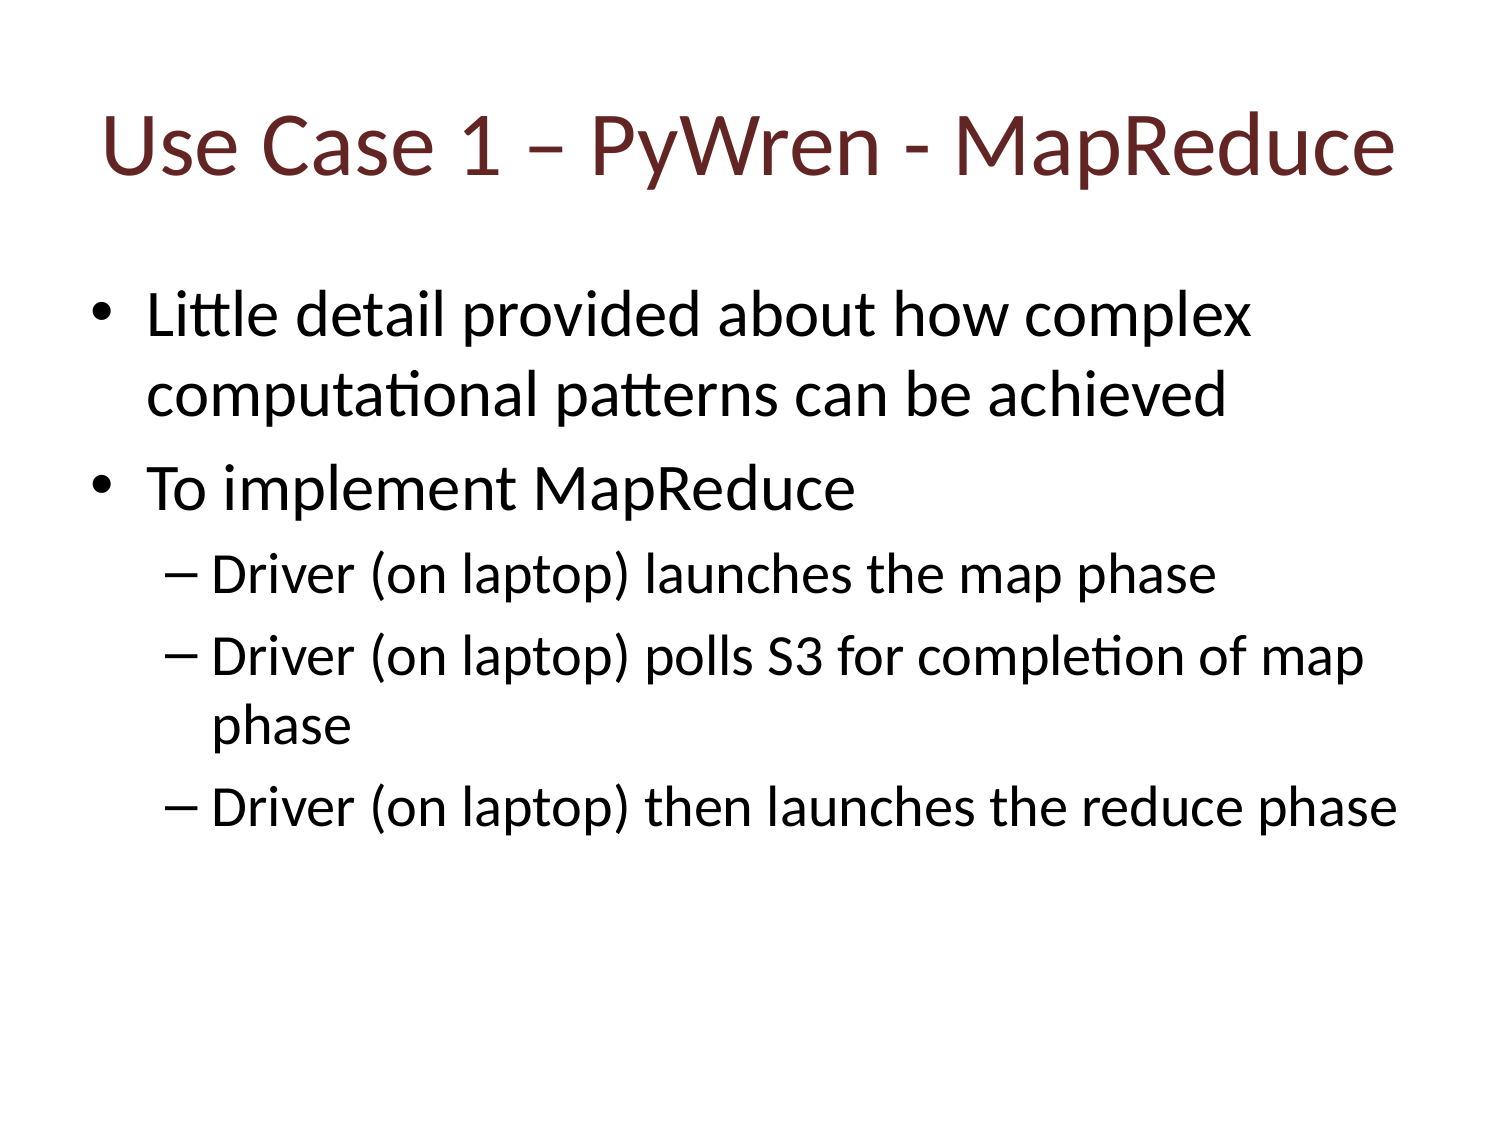

# Use Case 1 – PyWren - MapReduce
Little detail provided about how complex computational patterns can be achieved
To implement MapReduce
Driver (on laptop) launches the map phase
Driver (on laptop) polls S3 for completion of map phase
Driver (on laptop) then launches the reduce phase